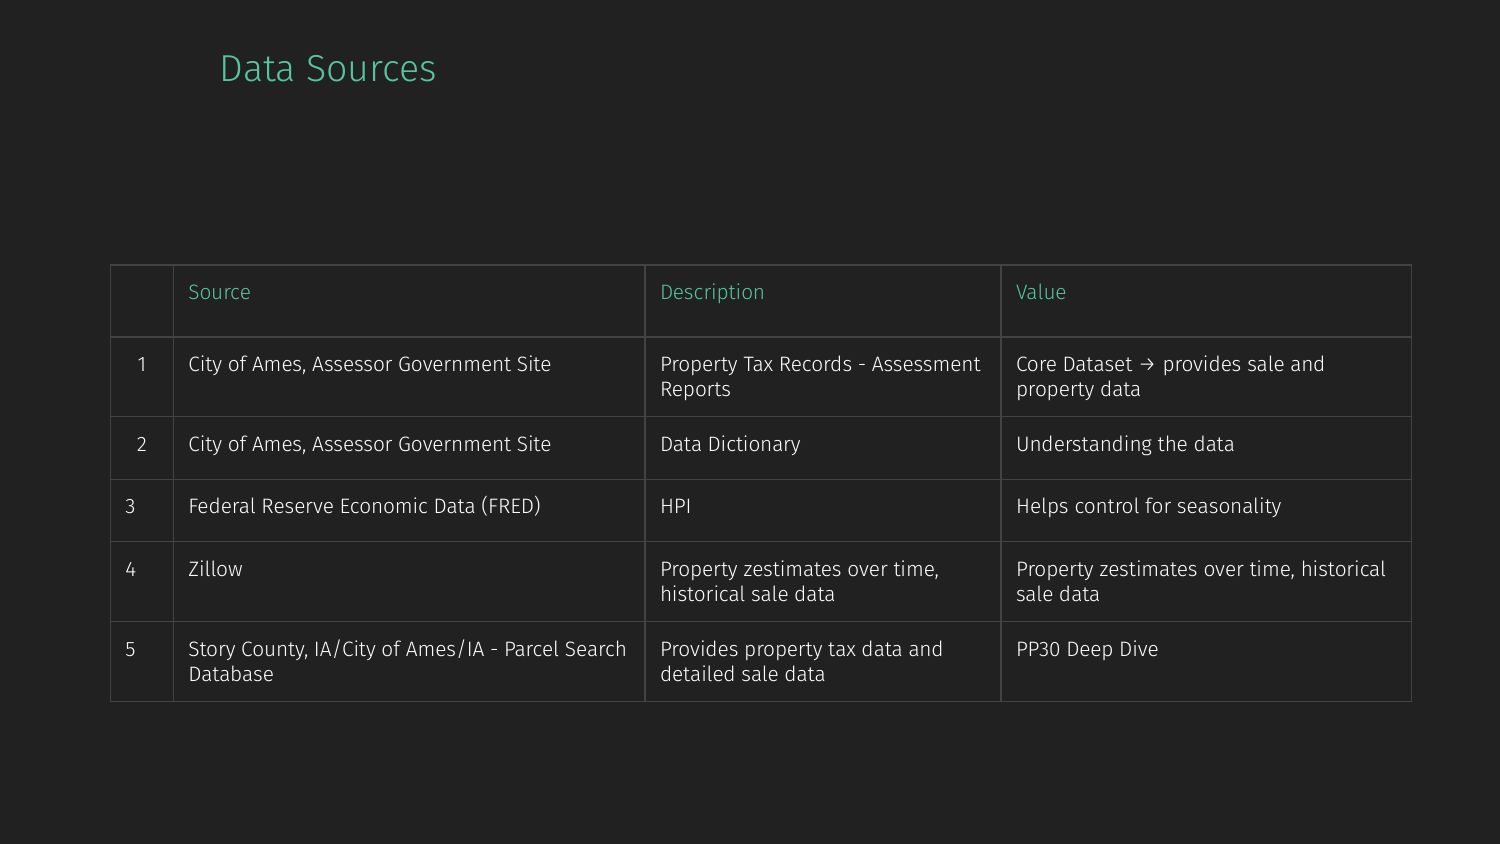

Data Sources
|  | Source | Description | Value |
| --- | --- | --- | --- |
| 1 | City of Ames, Assessor Government Site | Property Tax Records - Assessment Reports | Core Dataset → provides sale and property data |
| 2 | City of Ames, Assessor Government Site | Data Dictionary | Understanding the data |
| 3 | Federal Reserve Economic Data (FRED) | HPI | Helps control for seasonality |
| 4 | Zillow | Property zestimates over time, historical sale data | Property zestimates over time, historical sale data |
| 5 | Story County, IA/City of Ames/IA - Parcel Search Database | Provides property tax data and detailed sale data | PP30 Deep Dive |